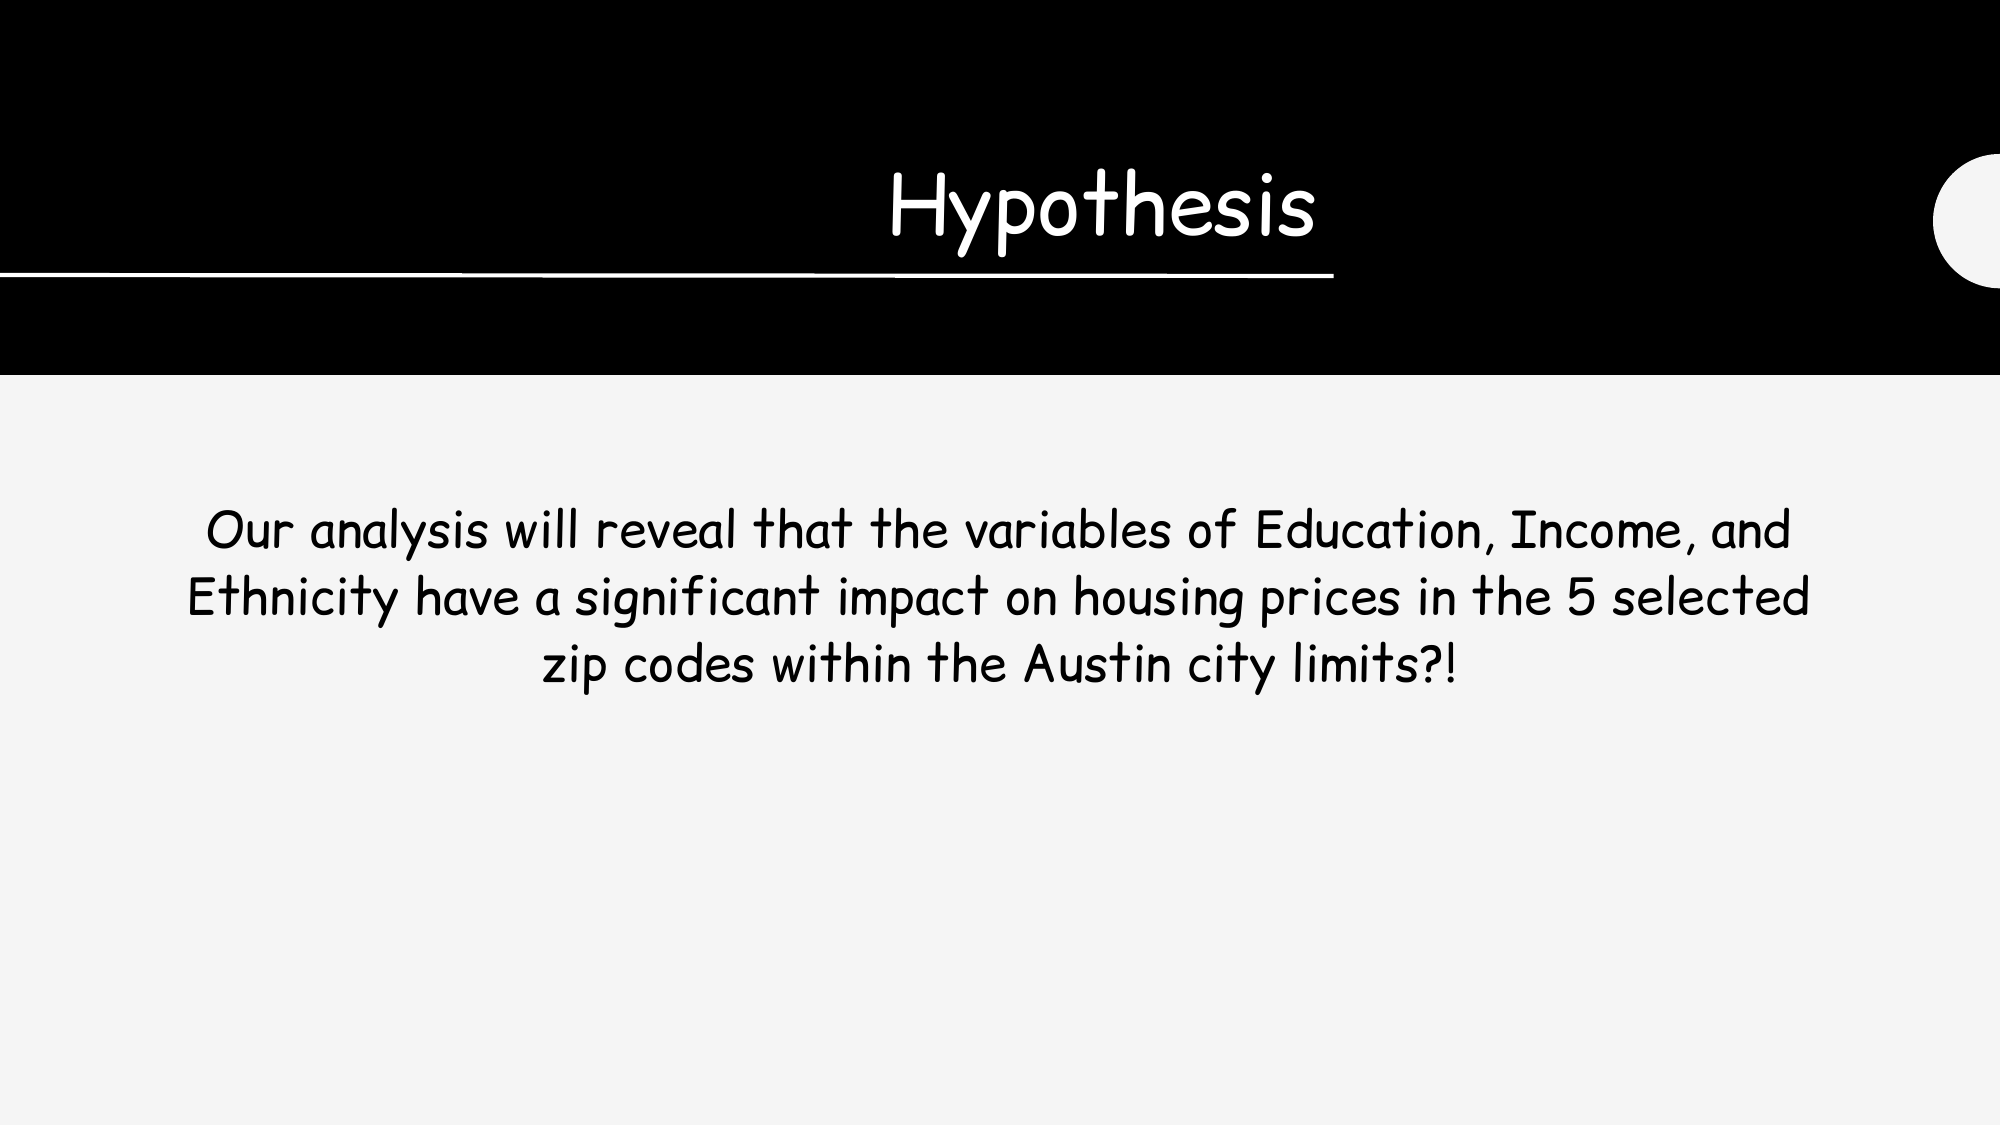

# Hypothesis

Our analysis will reveal that the variables of Education, Income, and Ethnicity have a significant impact on housing prices in the 5 selected zip codes within the Austin city limits?!